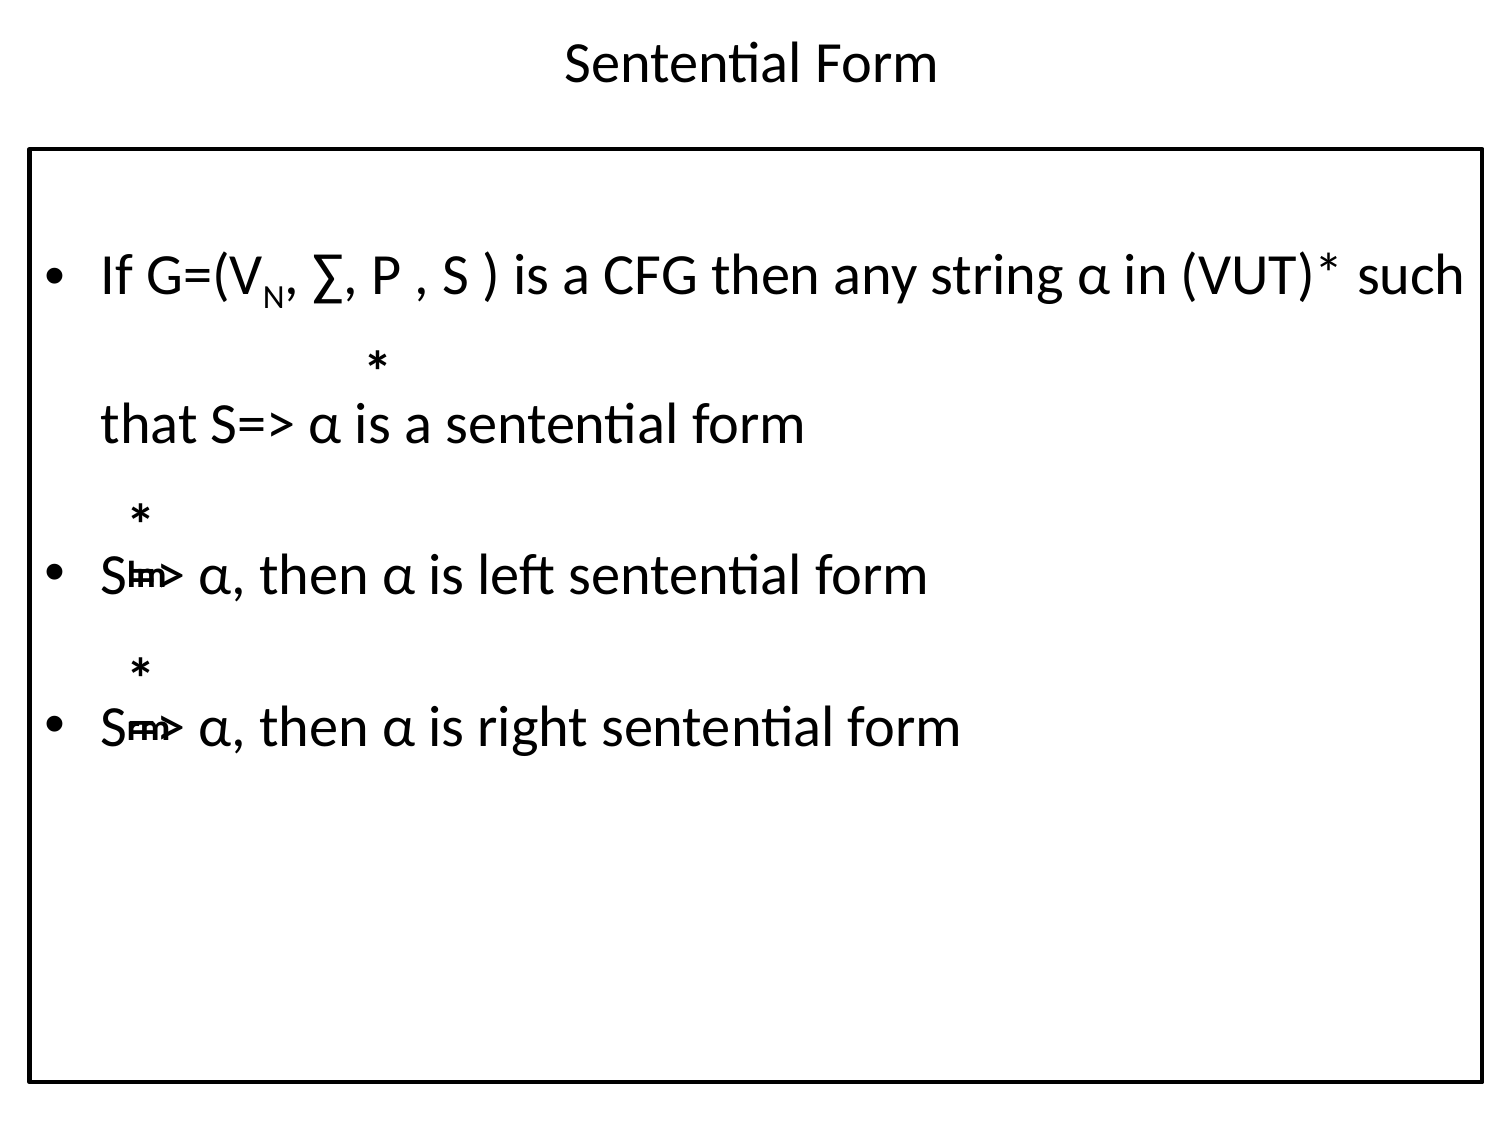

# Sentential Form
If G=(VN, ∑, P , S ) is a CFG then any string α in (VUT)* such that S=> α is a sentential form
S=> α, then α is left sentential form
S=> α, then α is right sentential form

*
*
lm
*
rm
51